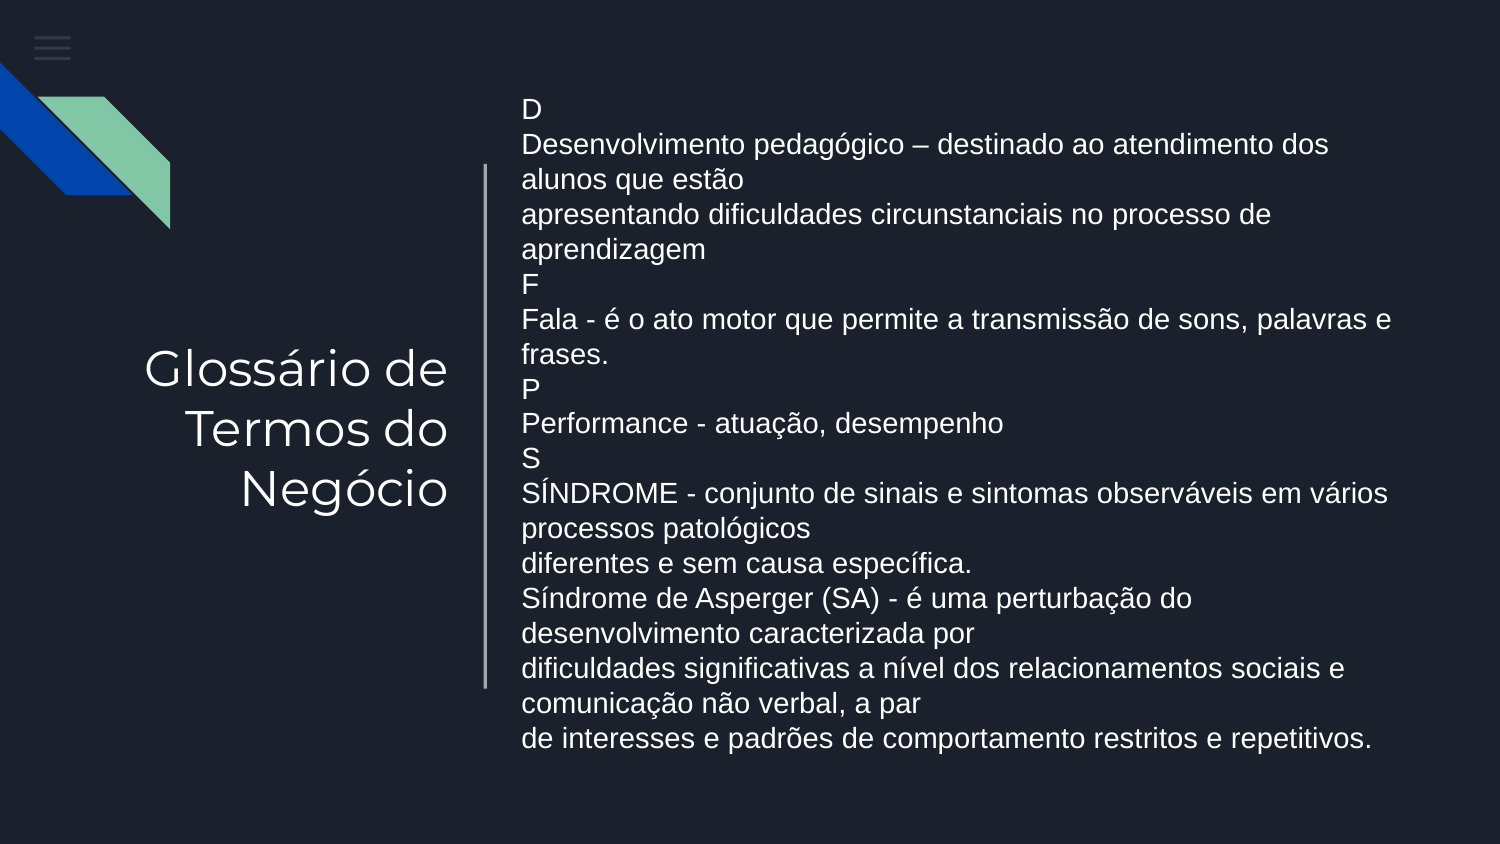

D
Desenvolvimento pedagógico – destinado ao atendimento dos alunos que estão
apresentando dificuldades circunstanciais no processo de aprendizagem
F
Fala - é o ato motor que permite a transmissão de sons, palavras e frases.
P
Performance - atuação, desempenho
S
SÍNDROME - conjunto de sinais e sintomas observáveis em vários processos patológicos
diferentes e sem causa específica.
Síndrome de Asperger (SA) - é uma perturbação do desenvolvimento caracterizada por
dificuldades significativas a nível dos relacionamentos sociais e comunicação não verbal, a par
de interesses e padrões de comportamento restritos e repetitivos.
# Glossário de Termos do Negócio